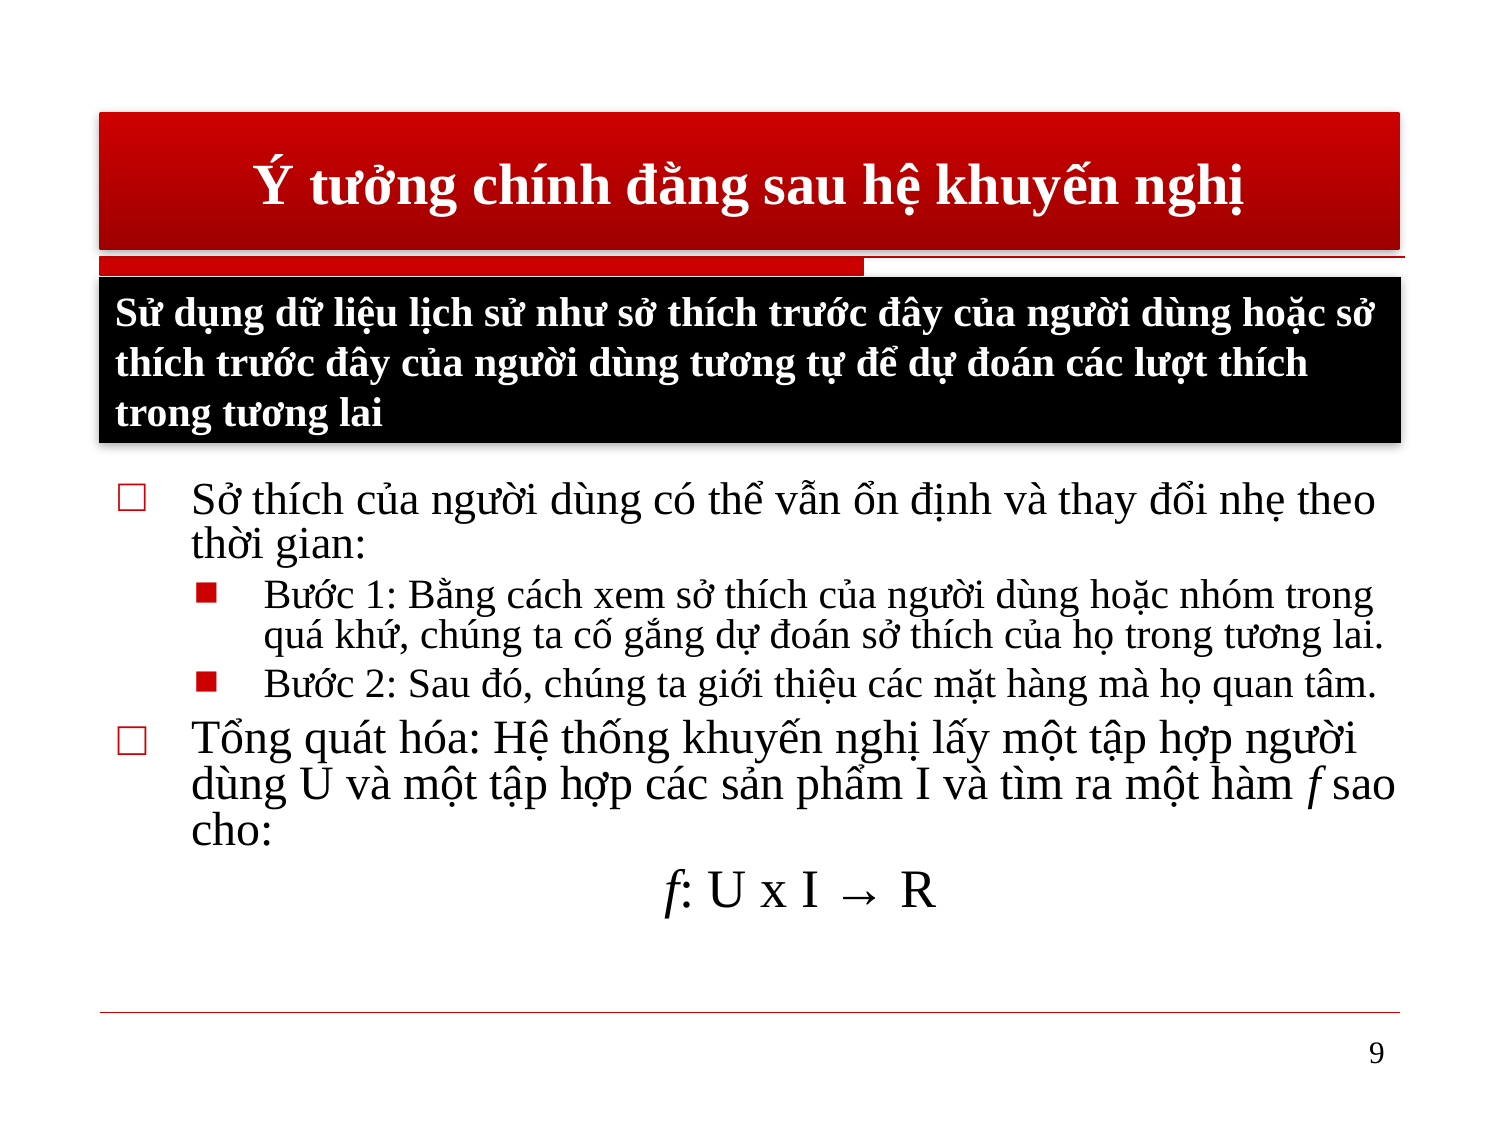

# Ý tưởng chính đằng sau hệ khuyến nghị
Sử dụng dữ liệu lịch sử như sở thích trước đây của người dùng hoặc sở thích trước đây của người dùng tương tự để dự đoán các lượt thích trong tương lai
Sở thích của người dùng có thể vẫn ổn định và thay đổi nhẹ theo thời gian:
Bước 1: Bằng cách xem sở thích của người dùng hoặc nhóm trong quá khứ, chúng ta cố gắng dự đoán sở thích của họ trong tương lai.
Bước 2: Sau đó, chúng ta giới thiệu các mặt hàng mà họ quan tâm.
Tổng quát hóa: Hệ thống khuyến nghị lấy một tập hợp người dùng U và một tập hợp các sản phẩm I và tìm ra một hàm f sao cho:
f: U x I → R
9